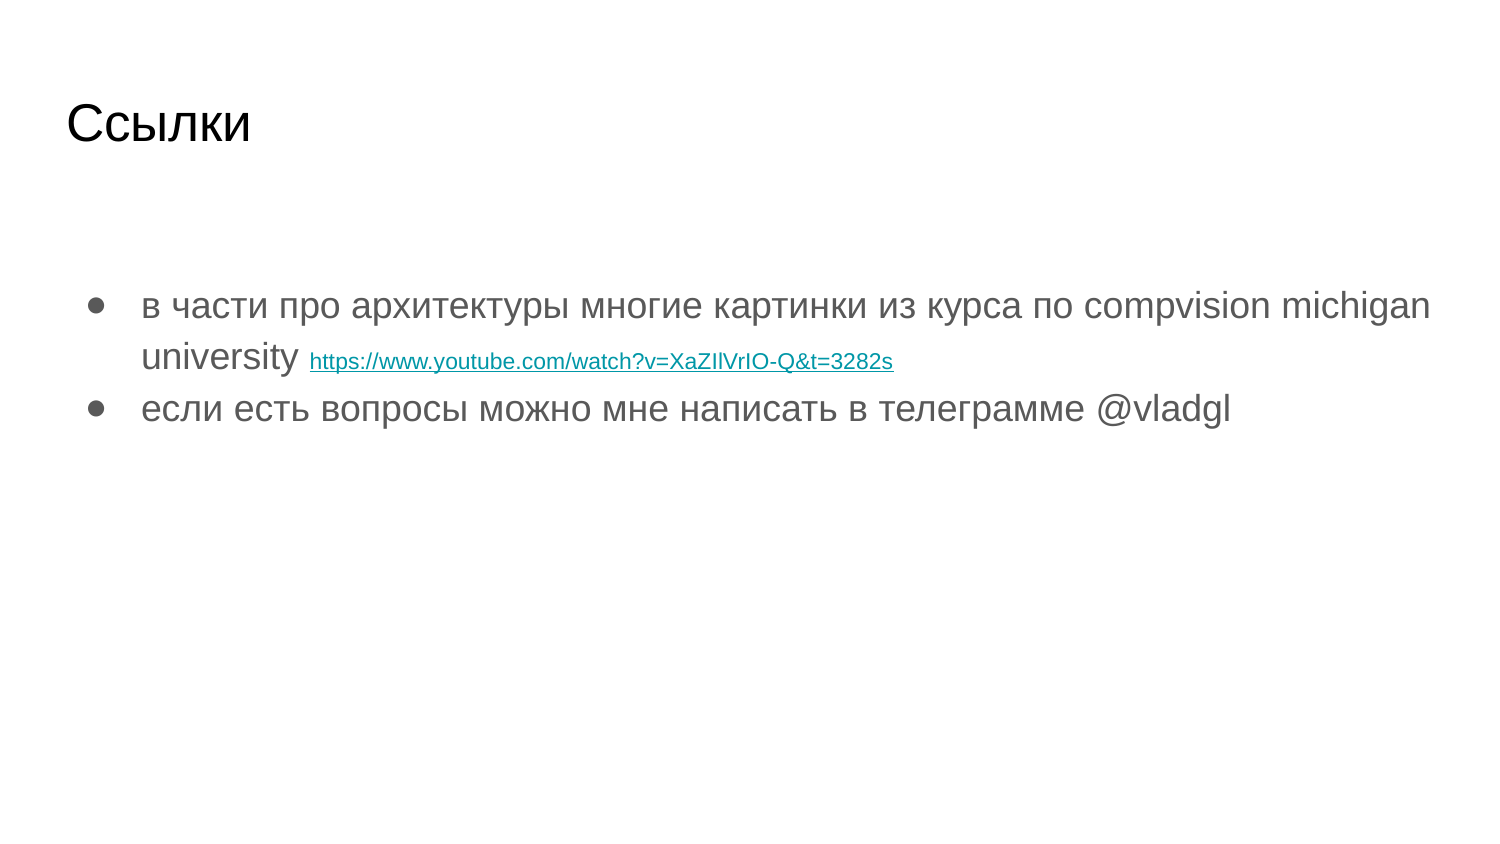

# Ссылки

в части про архитектуры многие картинки из курса по compvision michigan university https://www.youtube.com/watch?v=XaZIlVrIO-Q&t=3282s
если есть вопросы можно мне написать в телеграмме @vladgl